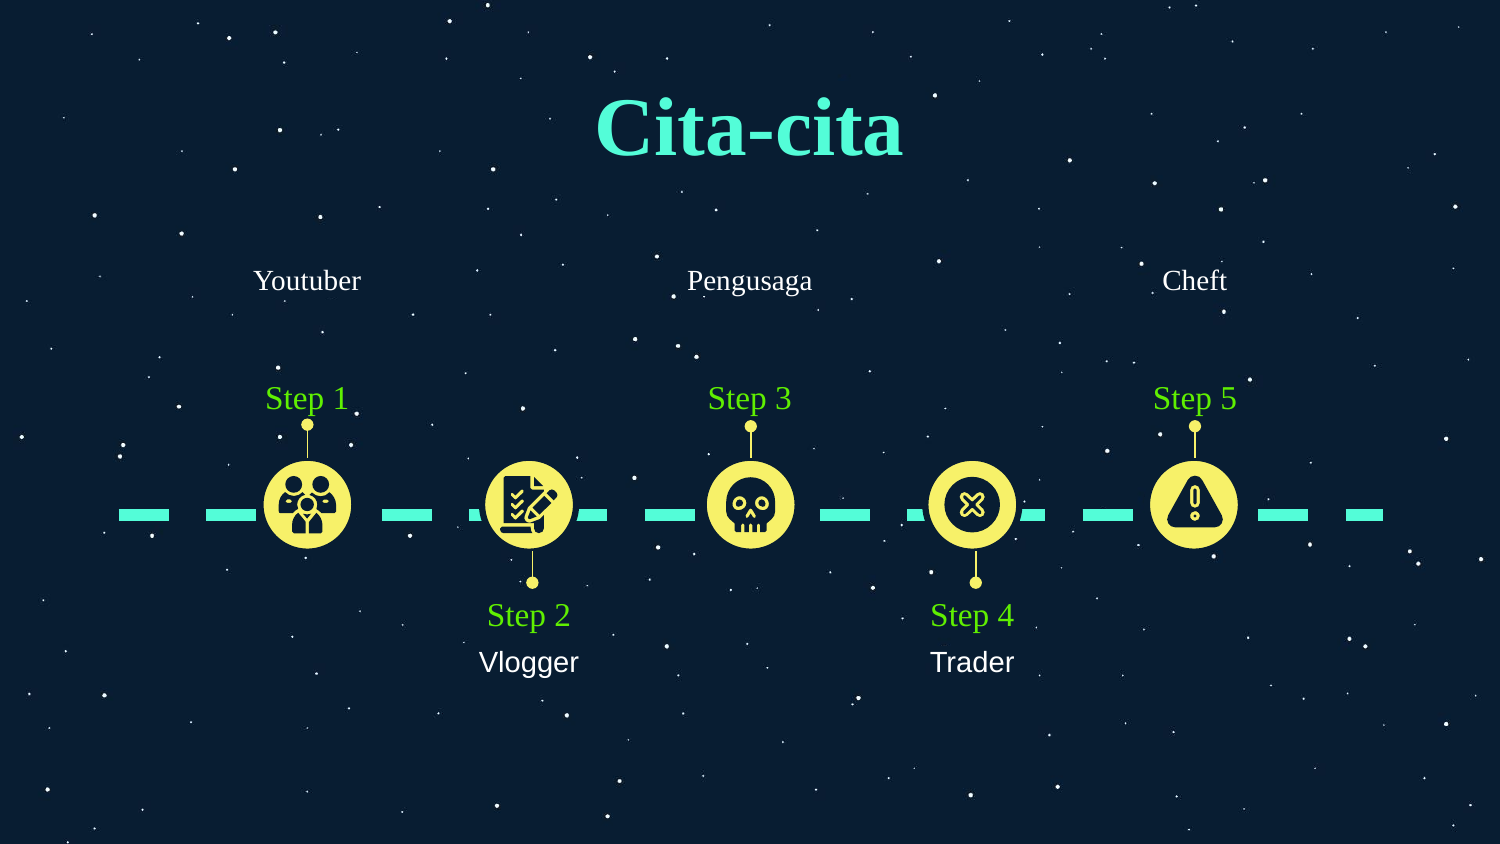

# Cita-cita
Pengusaga
Cheft
Youtuber
Step 3
Step 5
Step 1

Step 2
Step 4
Vlogger
Trader